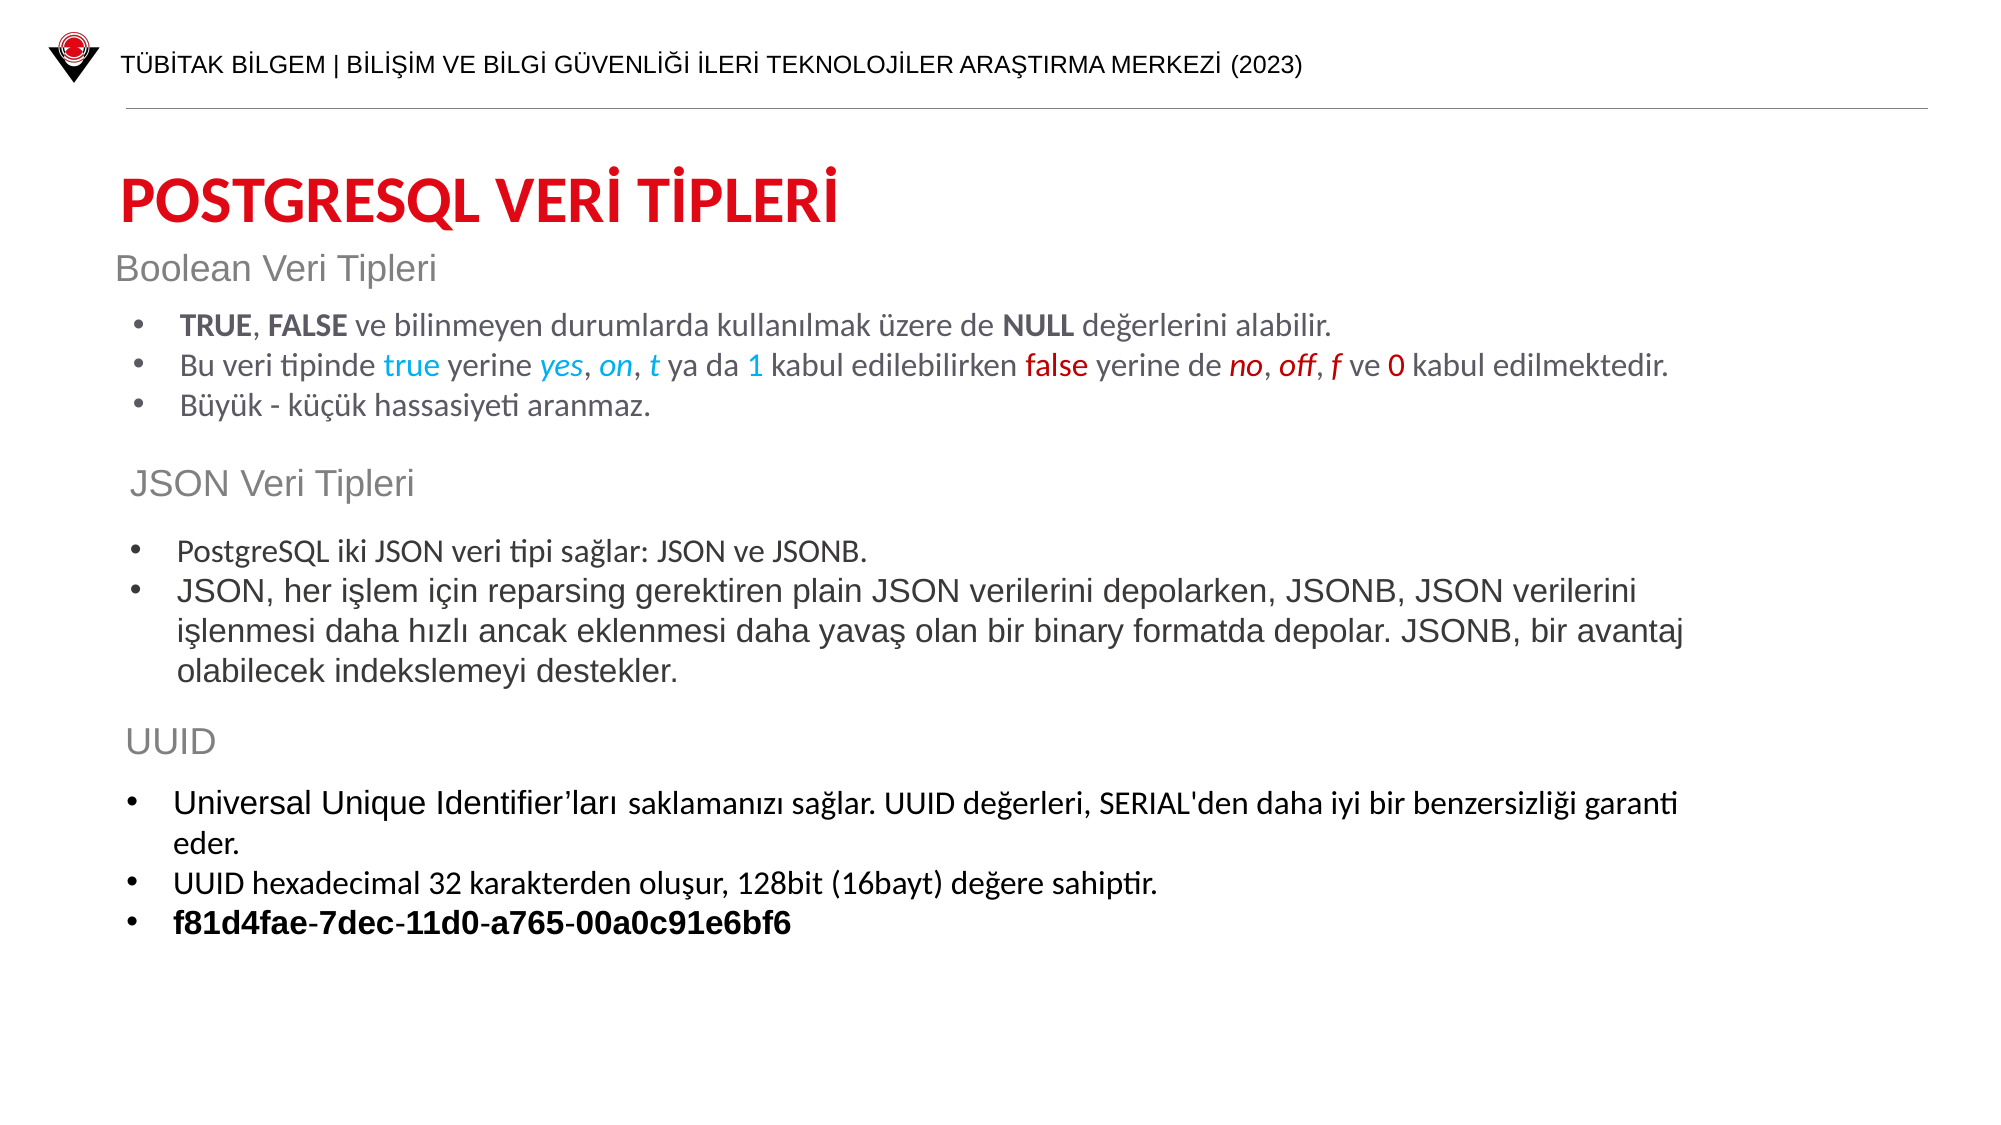

POSTGRESQL VERİ TİPLERİ
Boolean Veri Tipleri
TRUE, FALSE ve bilinmeyen durumlarda kullanılmak üzere de NULL değerlerini alabilir.
Bu veri tipinde true yerine yes, on, t ya da 1 kabul edilebilirken false yerine de no, off, f ve 0 kabul edilmektedir.
Büyük - küçük hassasiyeti aranmaz.
JSON Veri Tipleri
PostgreSQL iki JSON veri tipi sağlar: JSON ve JSONB.
JSON, her işlem için reparsing gerektiren plain JSON verilerini depolarken, JSONB, JSON verilerini işlenmesi daha hızlı ancak eklenmesi daha yavaş olan bir binary formatda depolar. JSONB, bir avantaj olabilecek indekslemeyi destekler.
UUID
Universal Unique Identifier’ları saklamanızı sağlar. UUID değerleri, SERIAL'den daha iyi bir benzersizliği garanti eder.
UUID hexadecimal 32 karakterden oluşur, 128bit (16bayt) değere sahiptir.
f81d4fae-7dec-11d0-a765-00a0c91e6bf6